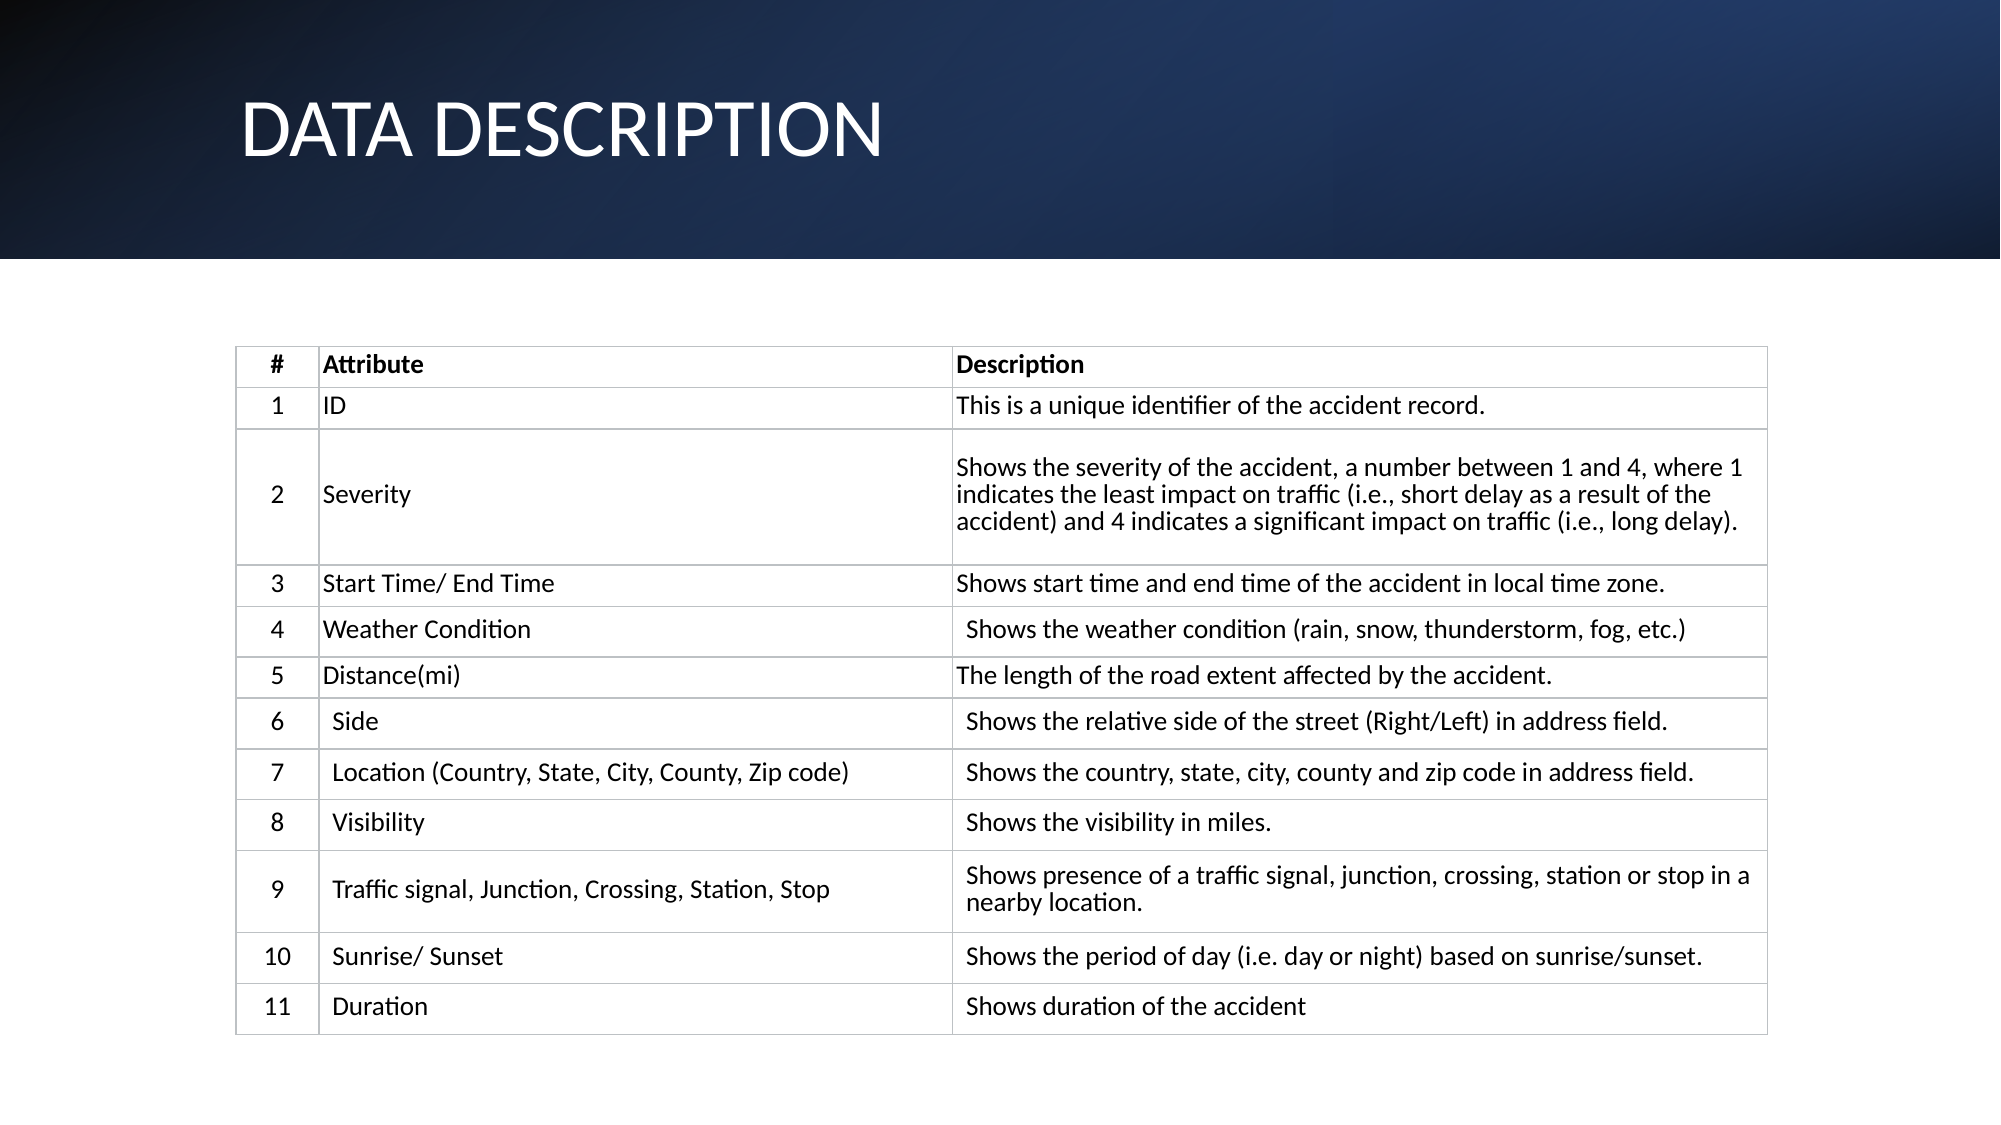

# DATA DESCRIPTION
| # | Attribute | Description |
| --- | --- | --- |
| 1 | ID | This is a unique identifier of the accident record. |
| 2 | Severity | Shows the severity of the accident, a number between 1 and 4, where 1 indicates the least impact on traffic (i.e., short delay as a result of the accident) and 4 indicates a significant impact on traffic (i.e., long delay). |
| 3 | Start Time/ End Time | Shows start time and end time of the accident in local time zone. |
| 4 | Weather Condition | Shows the weather condition (rain, snow, thunderstorm, fog, etc.) |
| 5 | Distance(mi) | The length of the road extent affected by the accident. |
| 6 | Side | Shows the relative side of the street (Right/Left) in address field. |
| 7 | Location (Country, State, City, County, Zip code) | Shows the country, state, city, county and zip code in address field. |
| 8 | Visibility | Shows the visibility in miles. |
| 9 | Traffic signal, Junction, Crossing, Station, Stop | Shows presence of a traffic signal, junction, crossing, station or stop in a nearby location. |
| 10 | Sunrise/ Sunset | Shows the period of day (i.e. day or night) based on sunrise/sunset. |
| 11 | Duration | Shows duration of the accident |